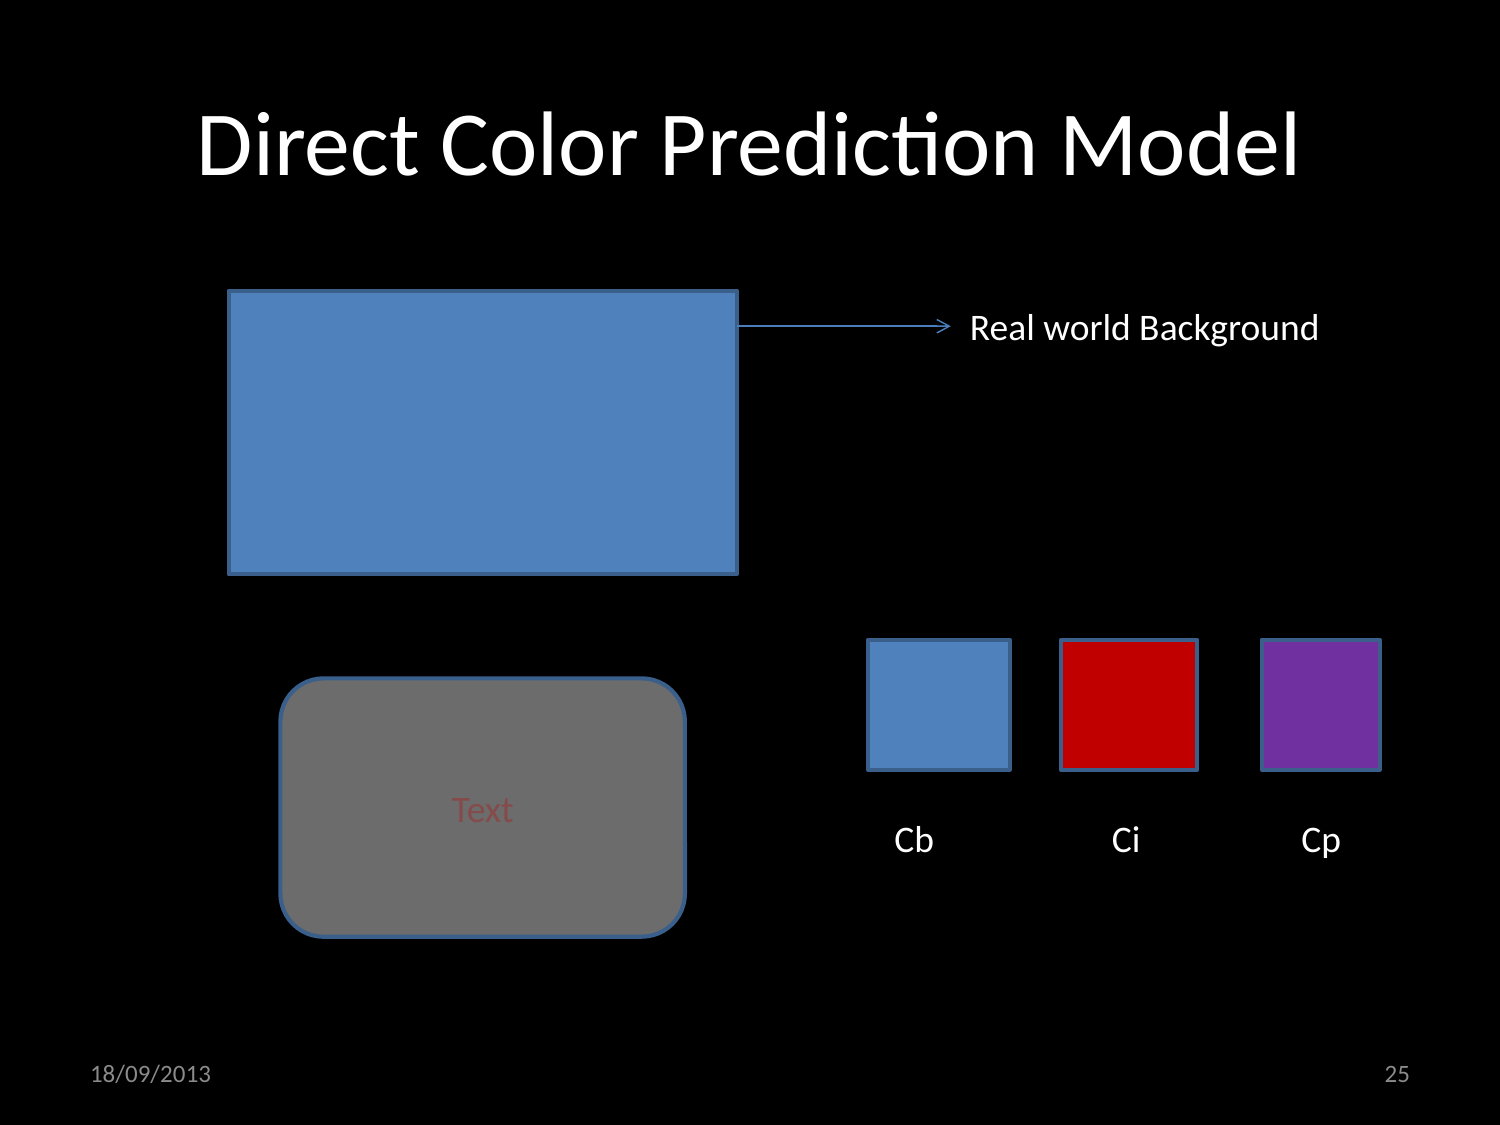

# Direct Color Prediction Model

Real world Background

Text
 Cb                     Ci                   Cp

18/09/2013
25